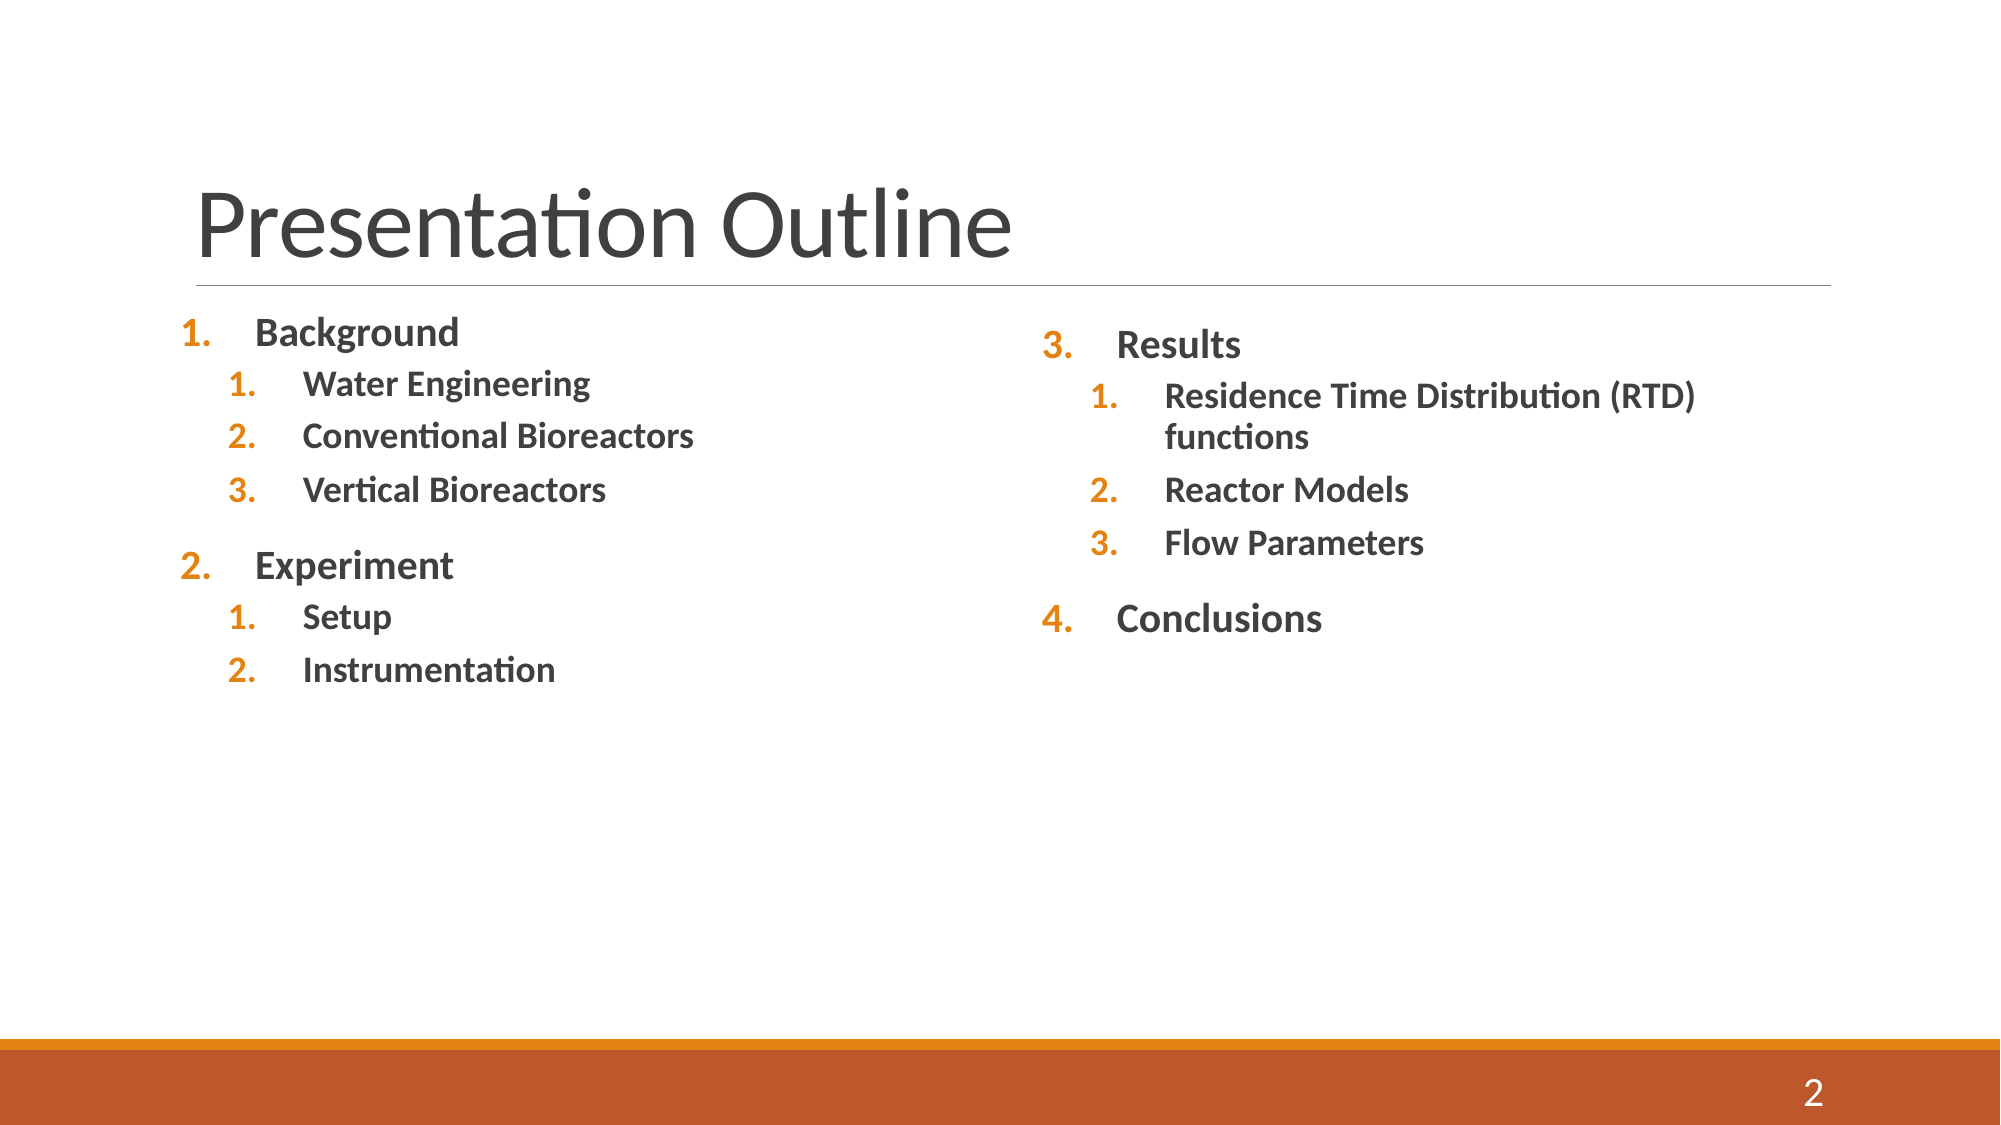

# Presentation Outline
Background
Water Engineering
Conventional Bioreactors
Vertical Bioreactors
Experiment
Setup
Instrumentation

Results
Residence Time Distribution (RTD) functions
Reactor Models
Flow Parameters
Conclusions

2